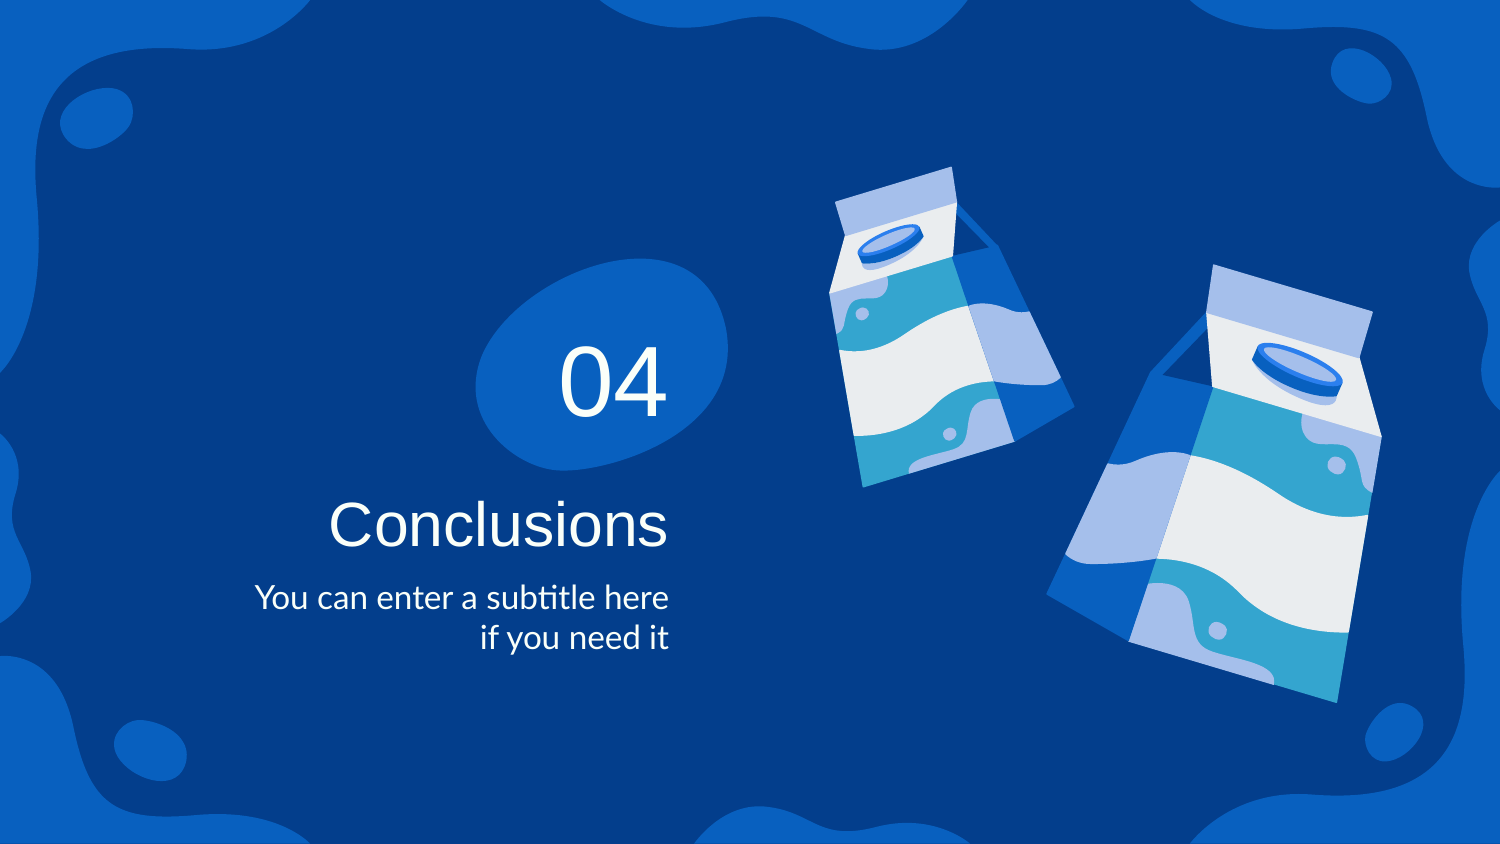

04
# Conclusions
You can enter a subtitle here if you need it